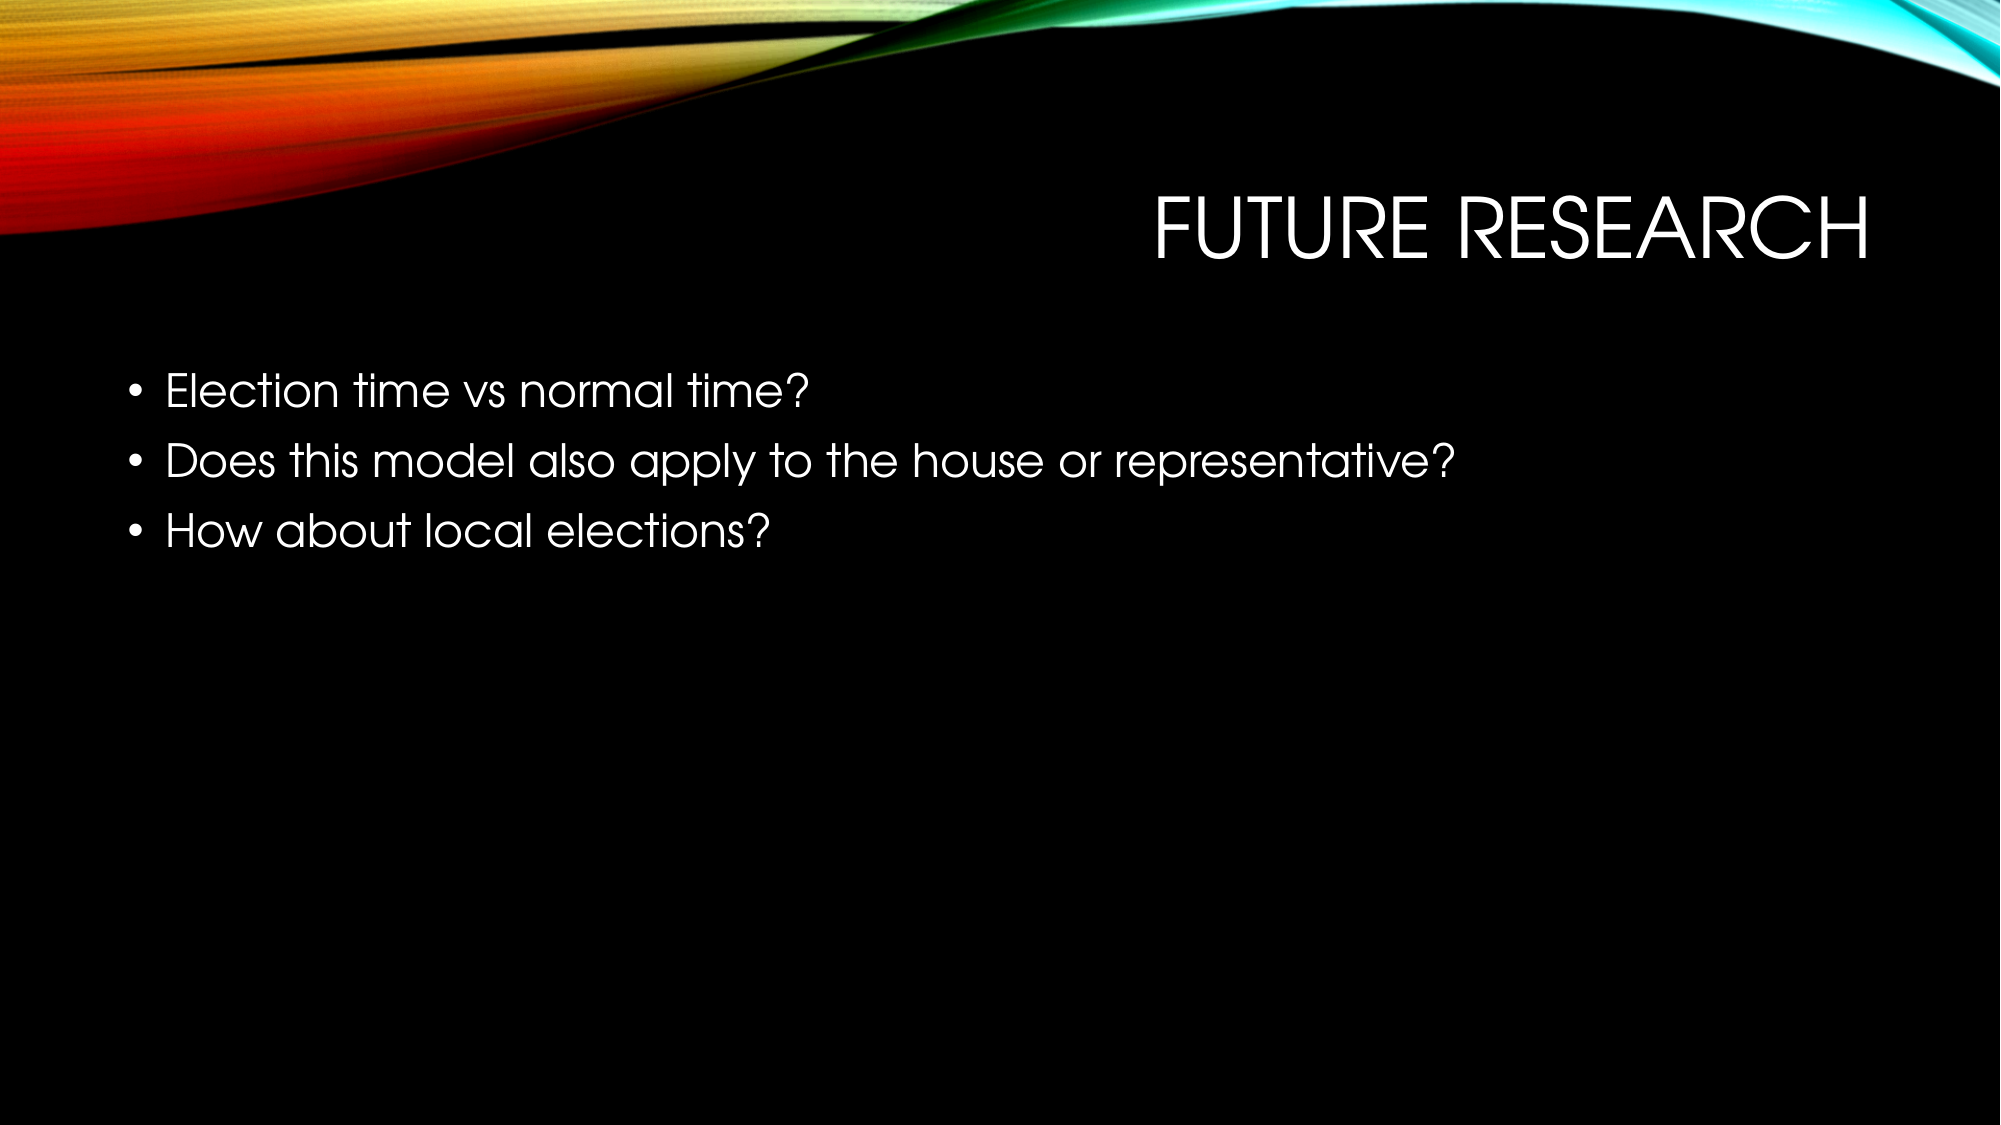

# Future research
Election time vs normal time?
Does this model also apply to the house or representative?
How about local elections?